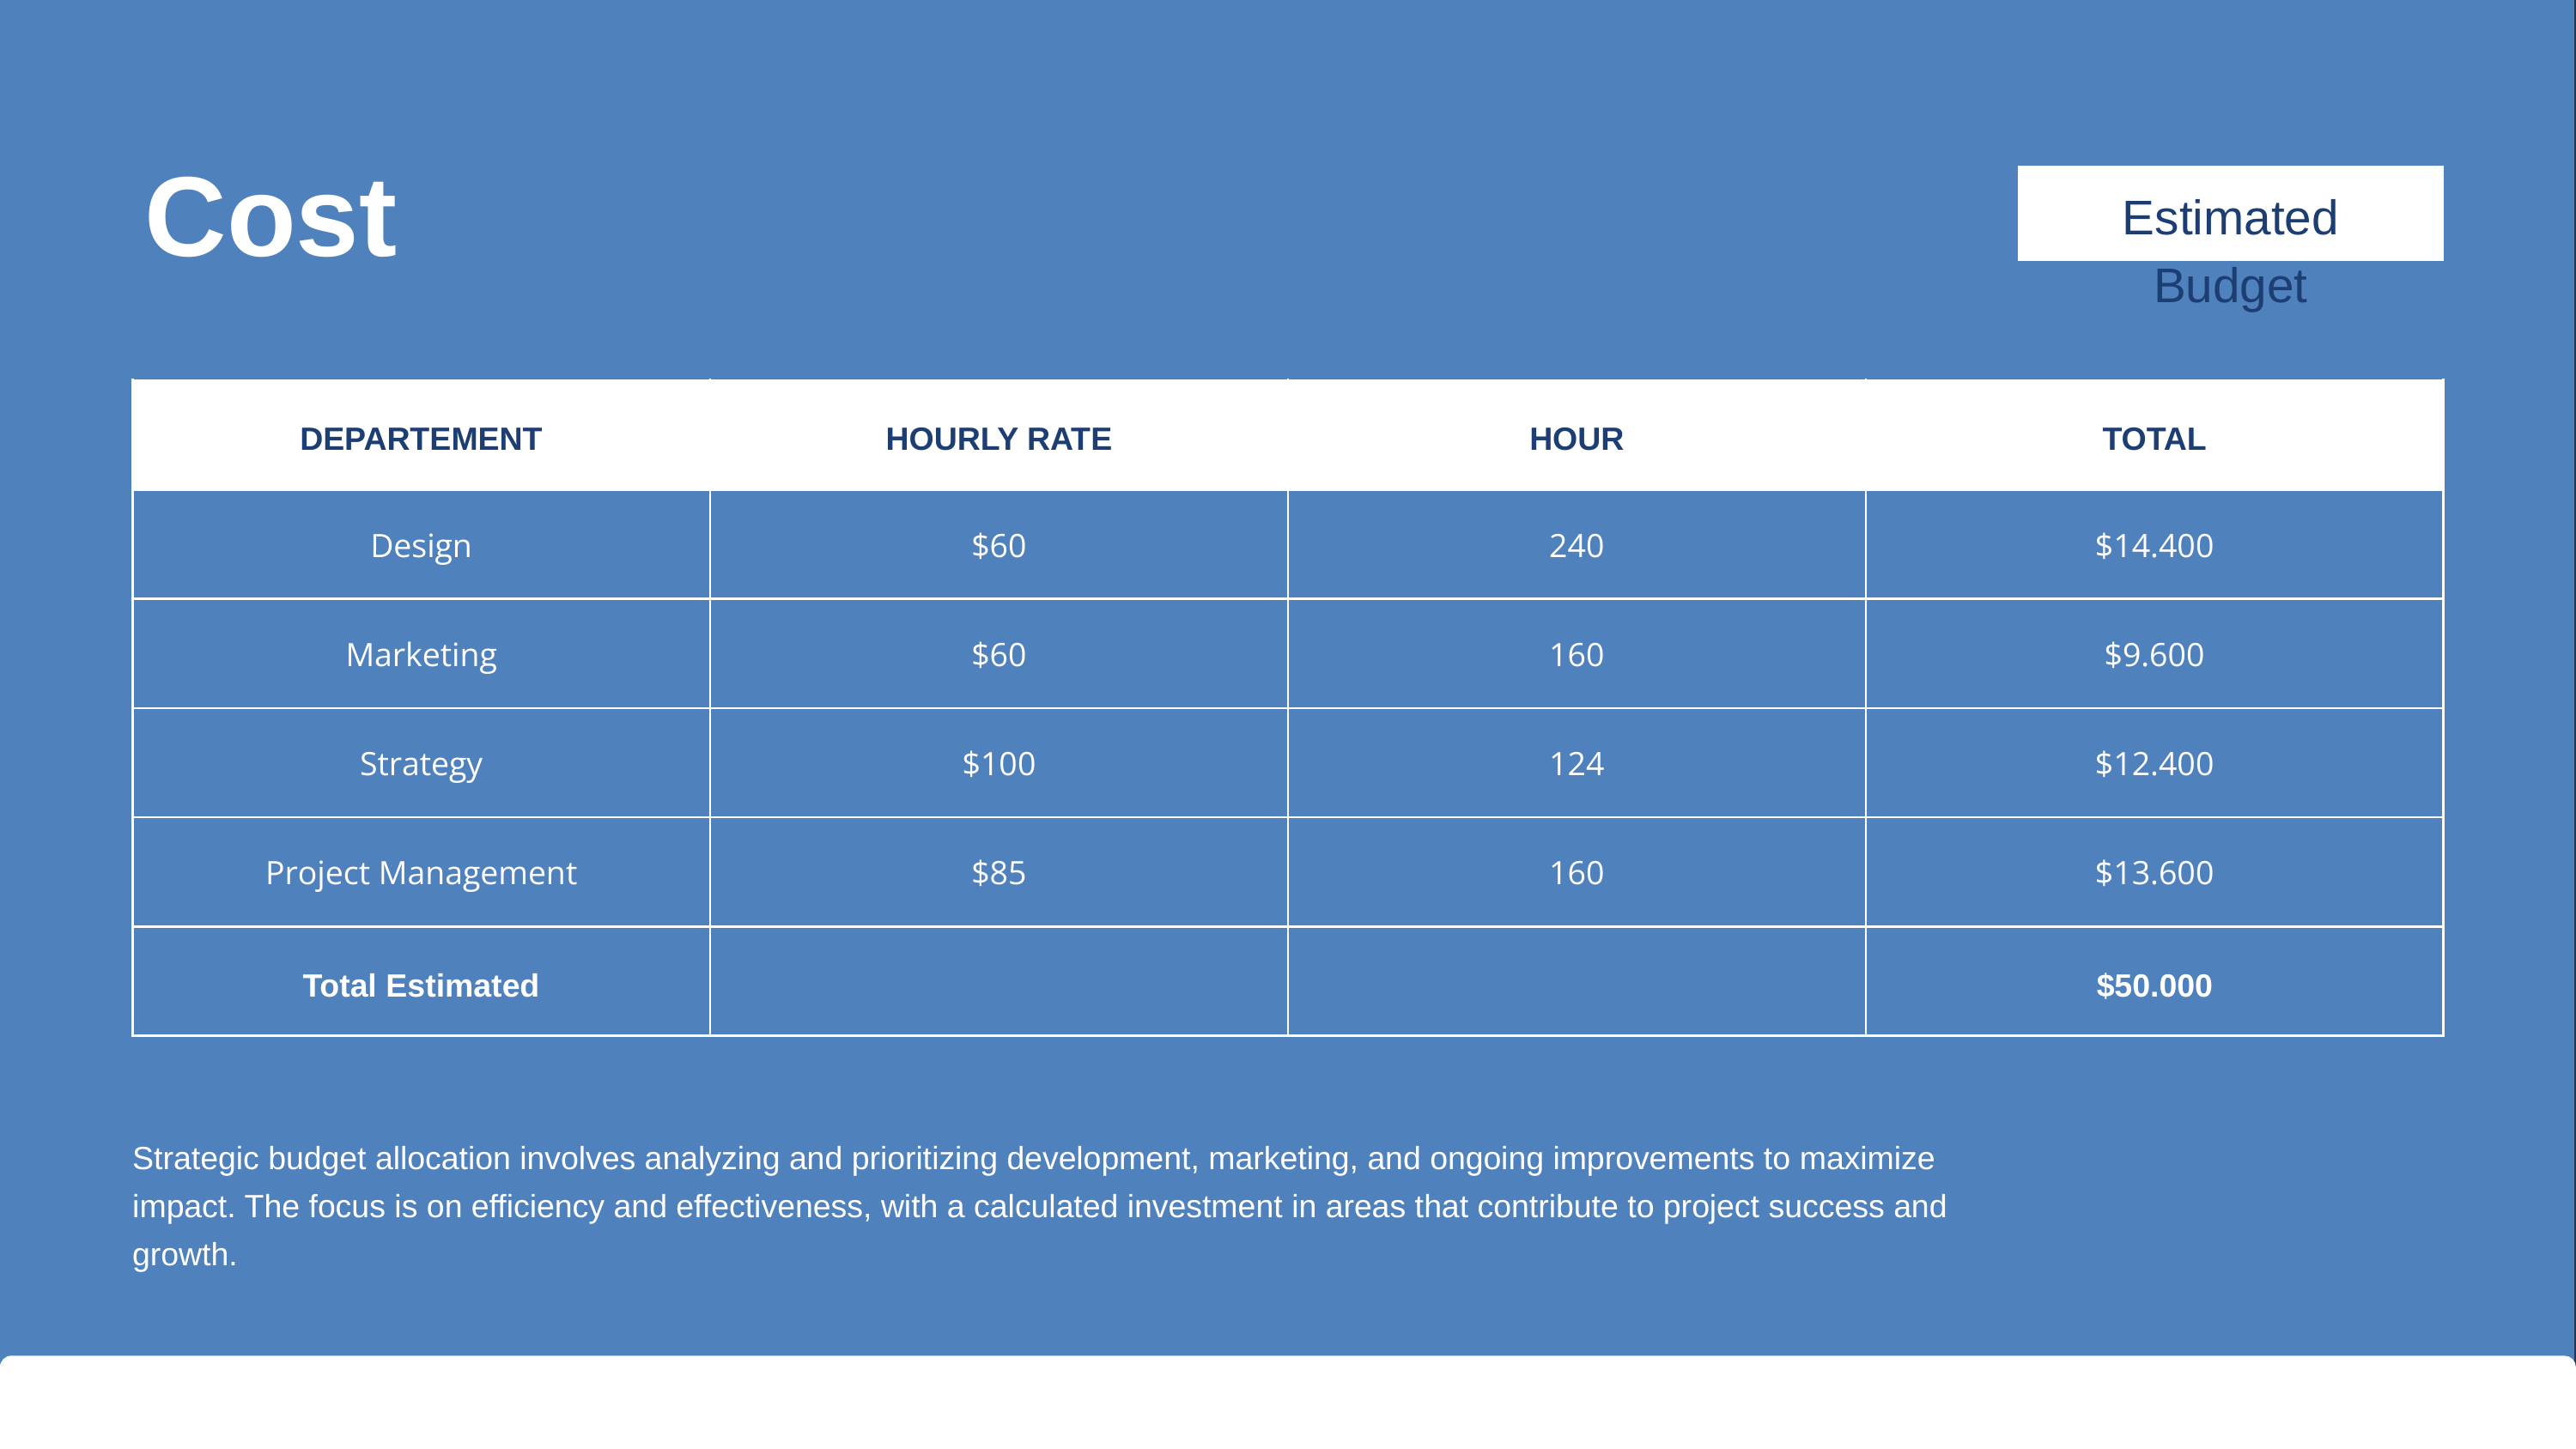

Cost

Estimated Budget
| DEPARTEMENT | HOURLY RATE | HOUR | TOTAL |
| --- | --- | --- | --- |
| Design | $60 | 240 | $14.400 |
| Marketing | $60 | 160 | $9.600 |
| Strategy | $100 | 124 | $12.400 |
| Project Management | $85 | 160 | $13.600 |
| Total Estimated |  |  | $50.000 |
Strategic budget allocation involves analyzing and prioritizing development, marketing, and ongoing improvements to maximize impact. The focus is on efficiency and effectiveness, with a calculated investment in areas that contribute to project success and growth.